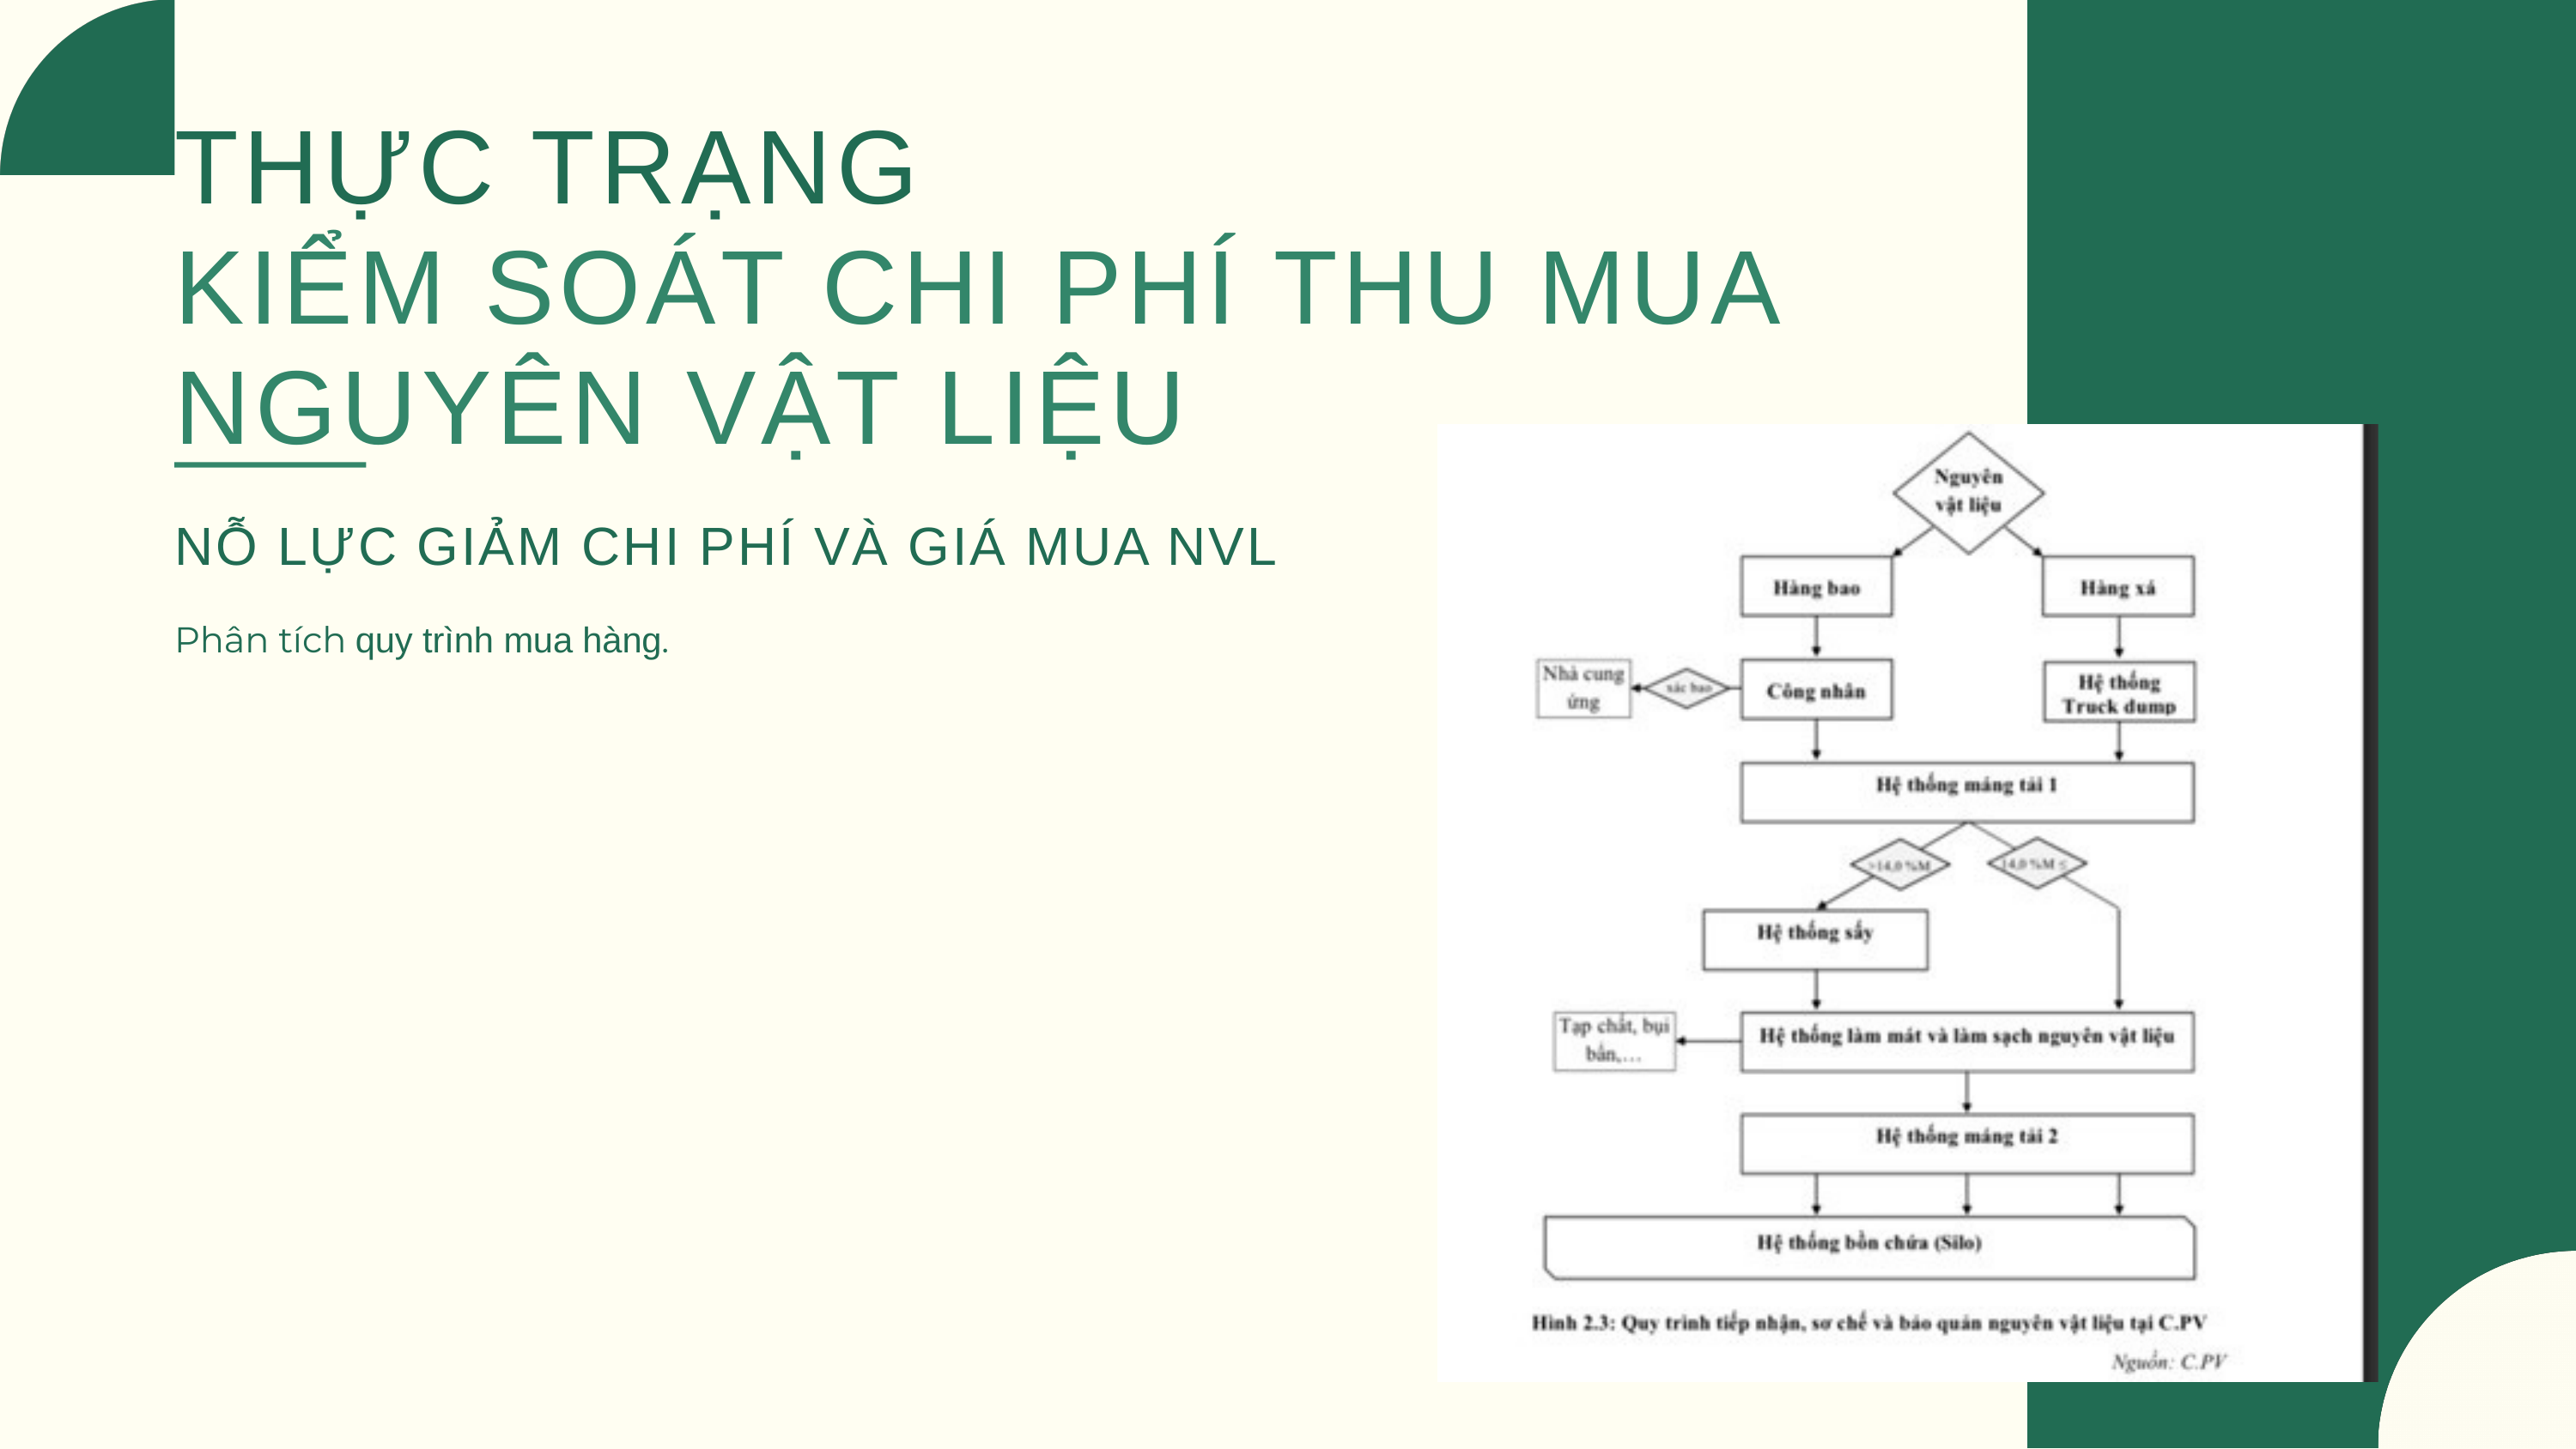

THỰC TRẠNG
KIỂM SOÁT CHI PHÍ THU MUA NGUYÊN VẬT LIỆU

NỖ LỰC GIẢM CHI PHÍ VÀ GIÁ MUA NVL
Phân tích quy trình mua hàng.